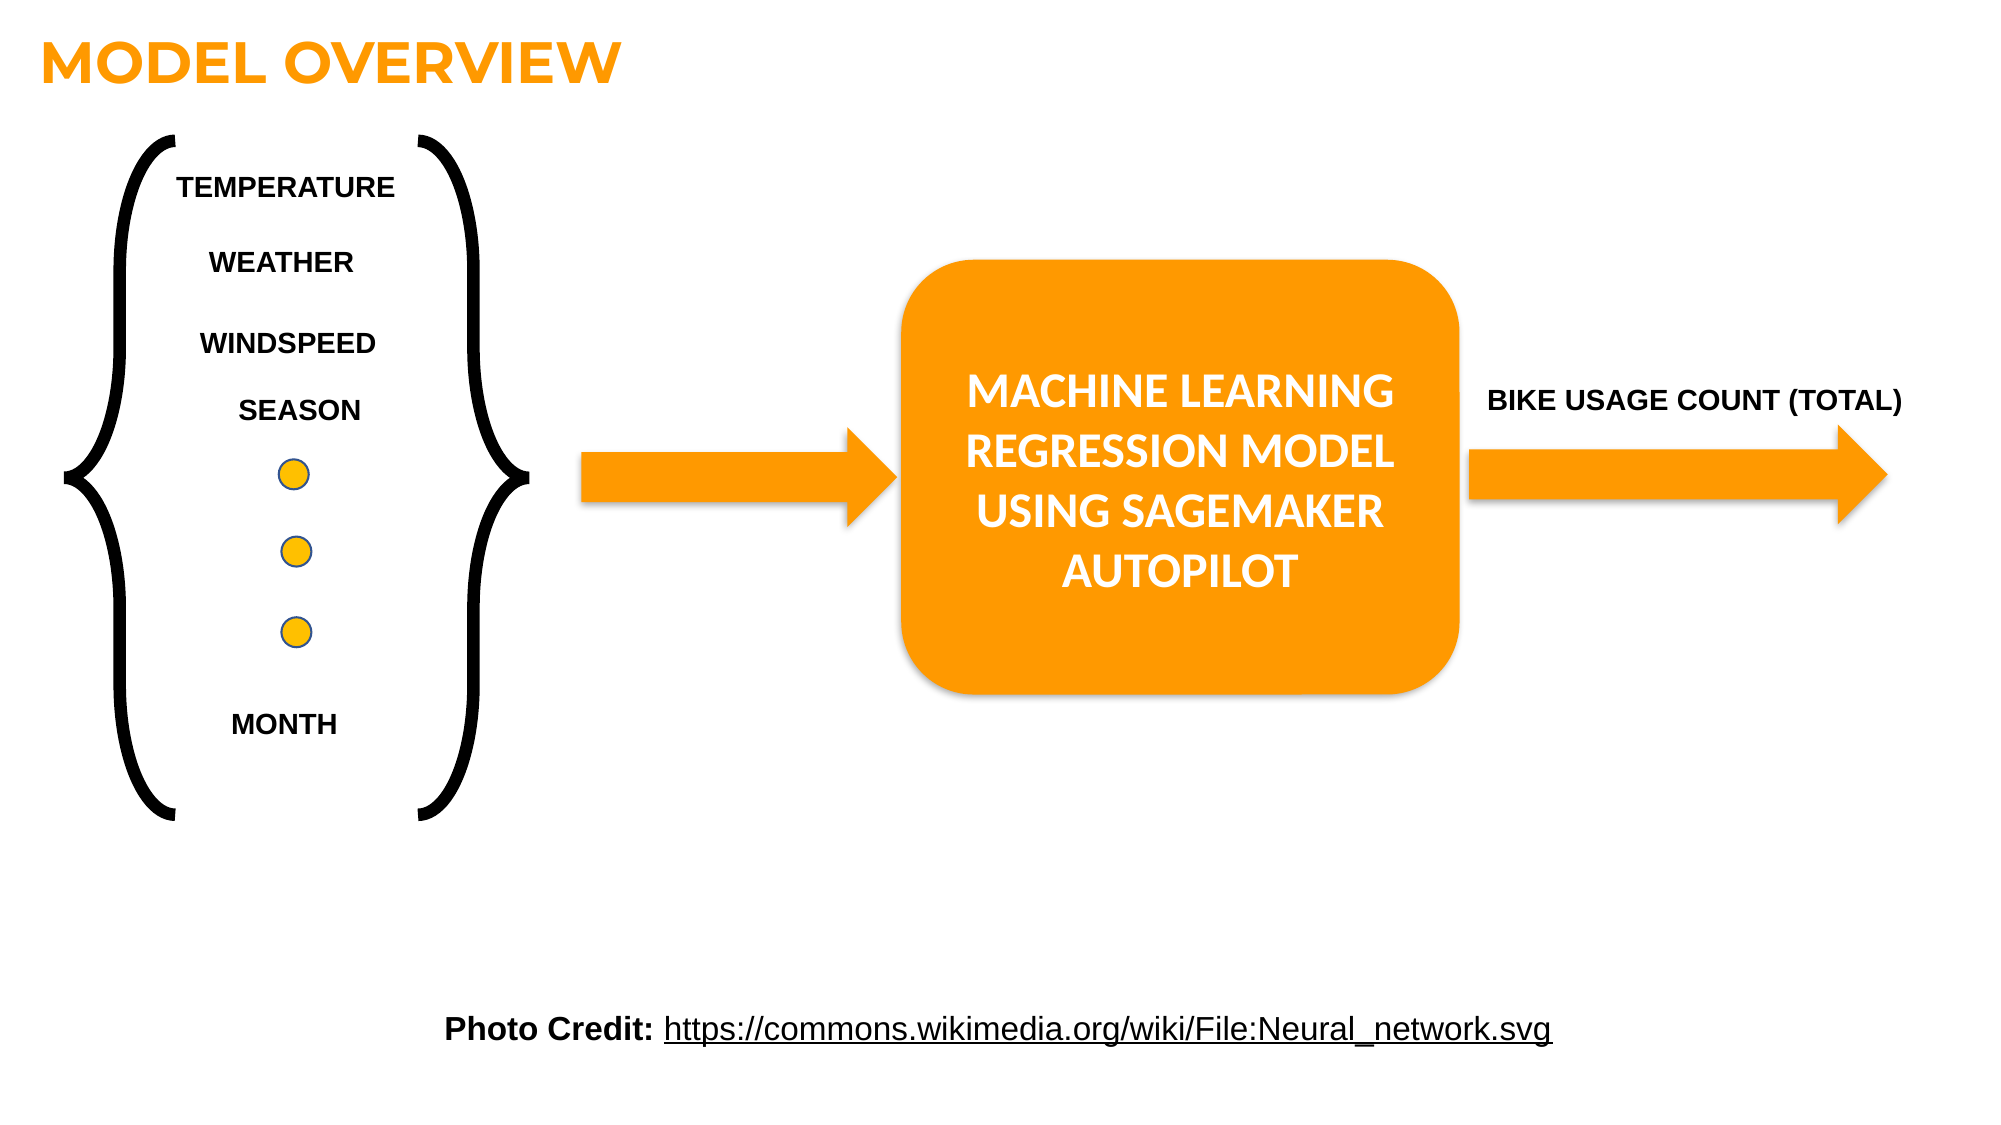

MODEL OVERVIEW

TEMPERATURE
WEATHER
MACHINE LEARNING REGRESSION MODEL USING SAGEMAKER AUTOPILOT
WINDSPEED
BIKE USAGE COUNT (TOTAL)
SEASON

MONTH
Photo Credit: https://commons.wikimedia.org/wiki/File:Neural_network.svg